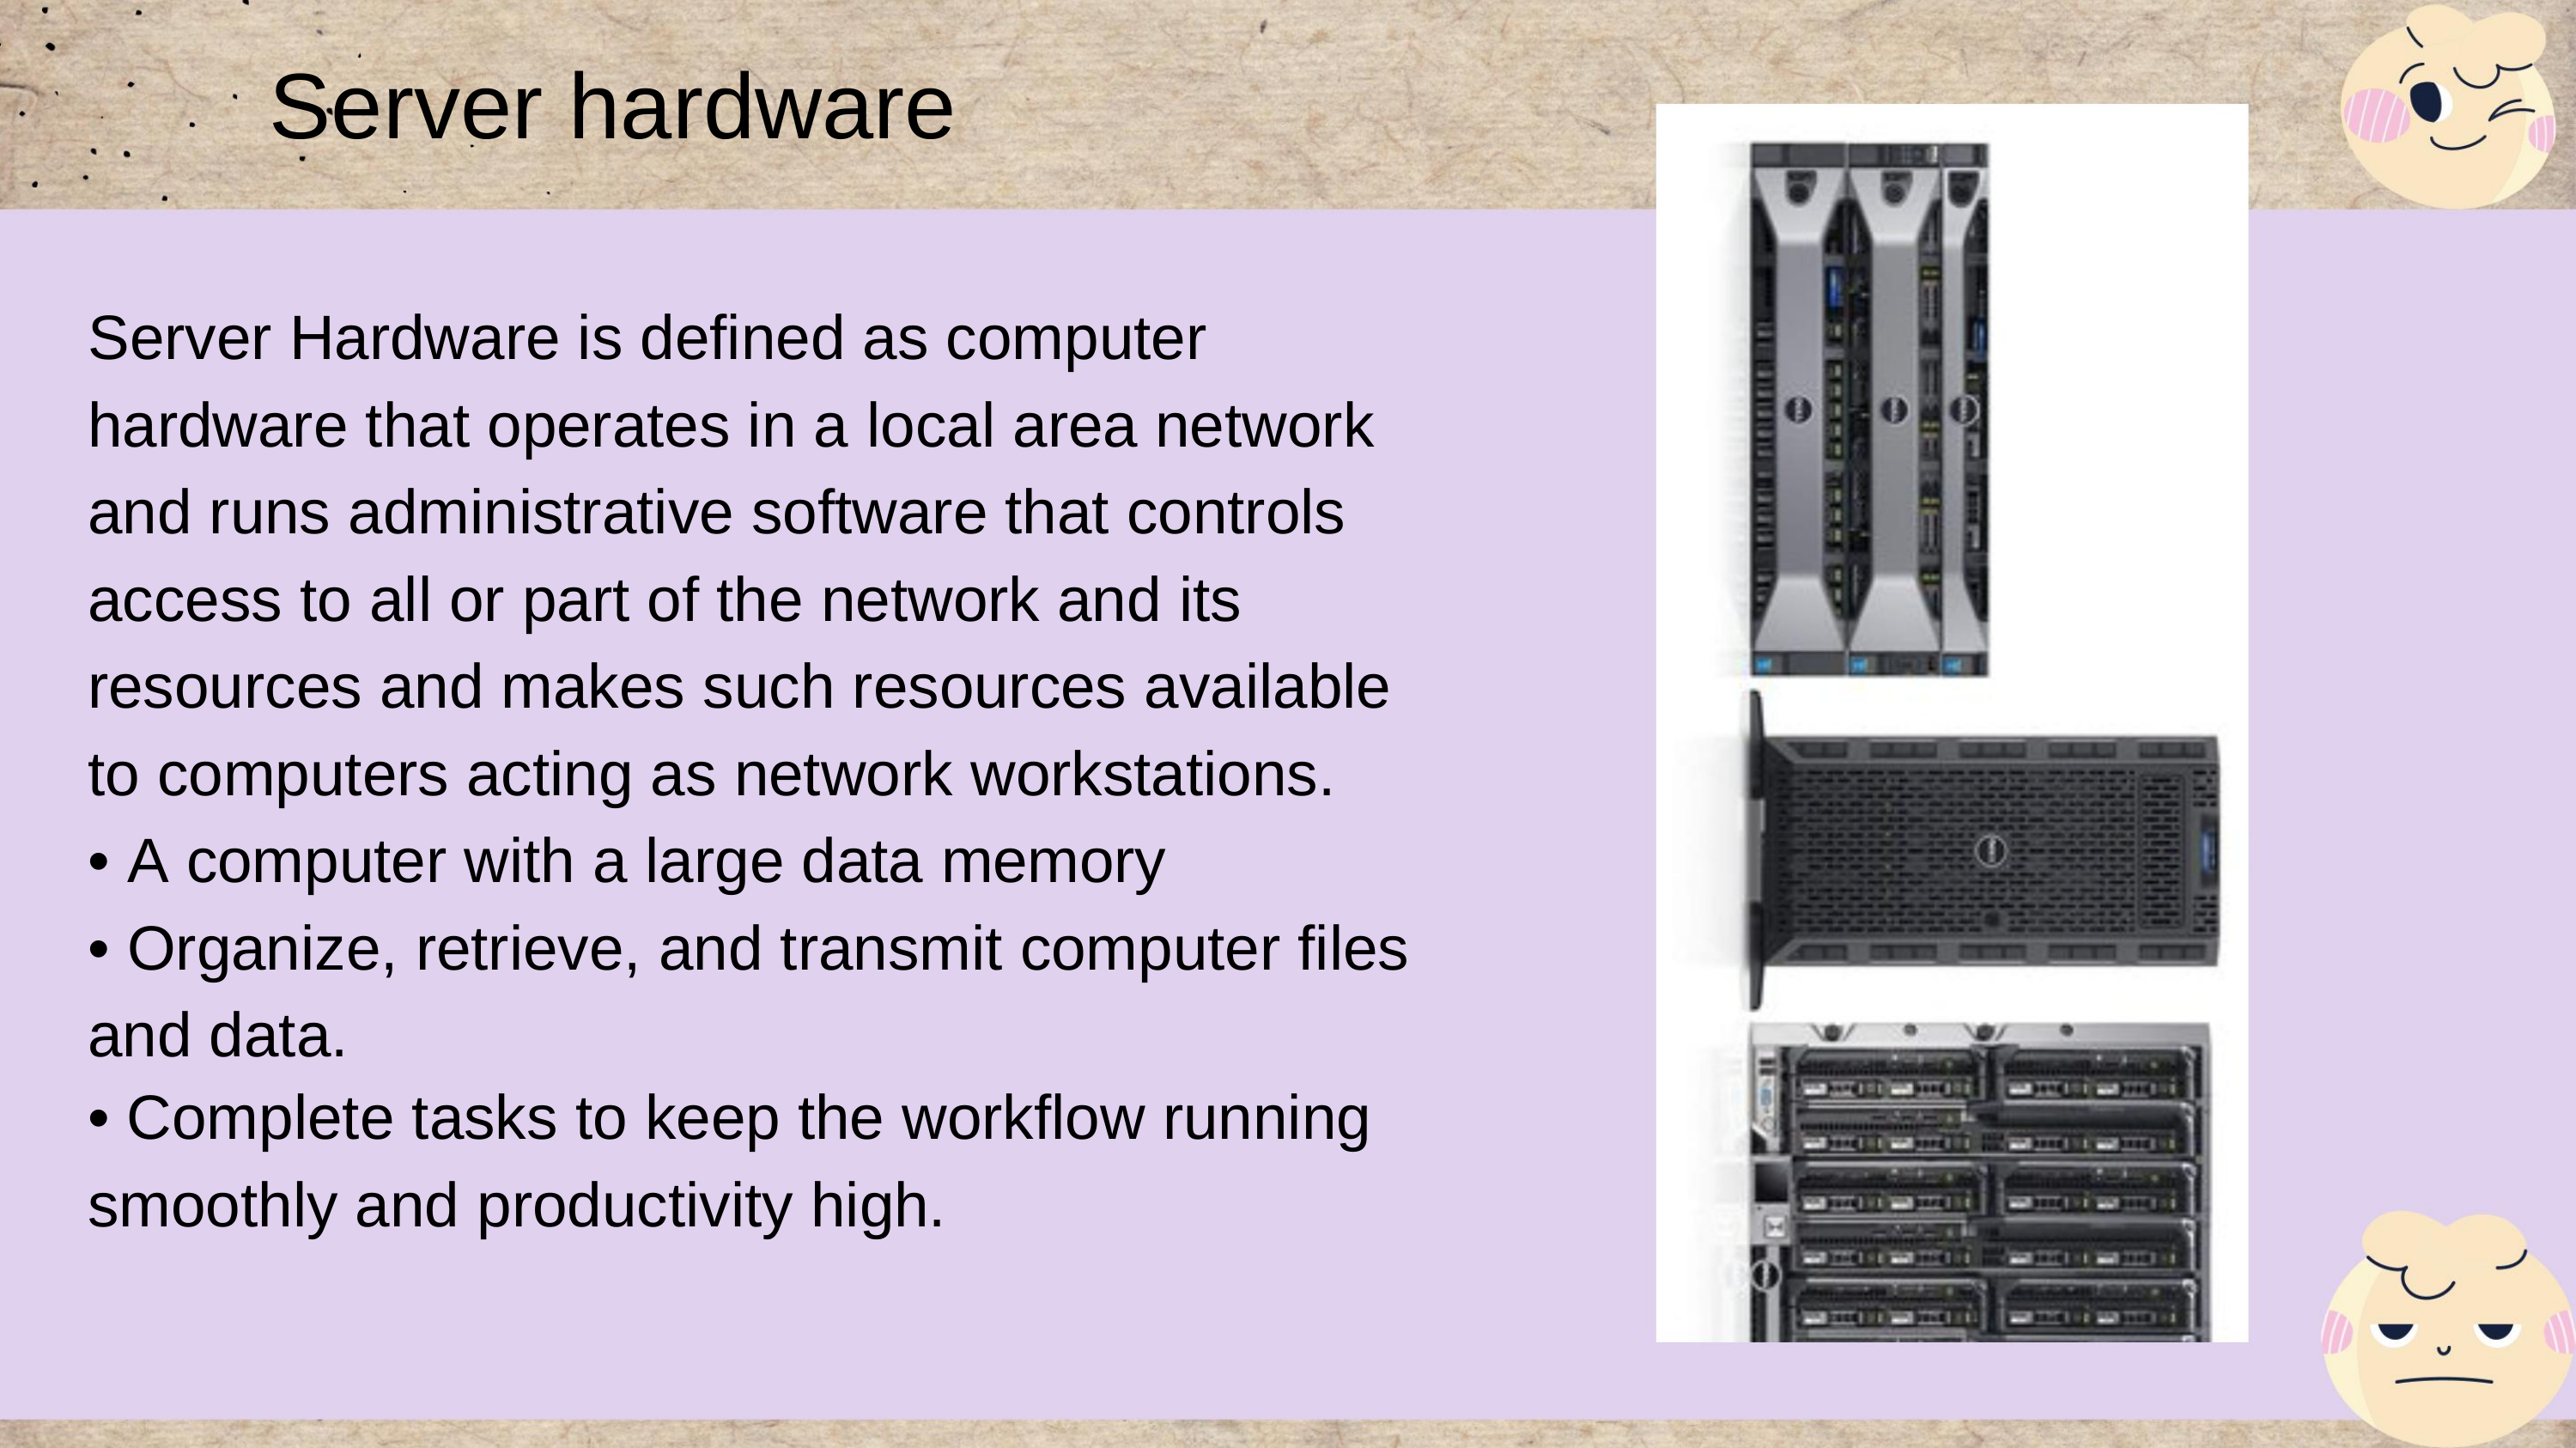

Server hardware
Server Hardware is defined as computer
hardware that operates in a local area network
and runs administrative software that controls
access to all or part of the network and its
resources and makes such resources available
to computers acting as network workstations.
• A computer with a large data memory
• Organize, retrieve, and transmit computer files
and data.
• Complete tasks to keep the workflow running
smoothly and productivity high.